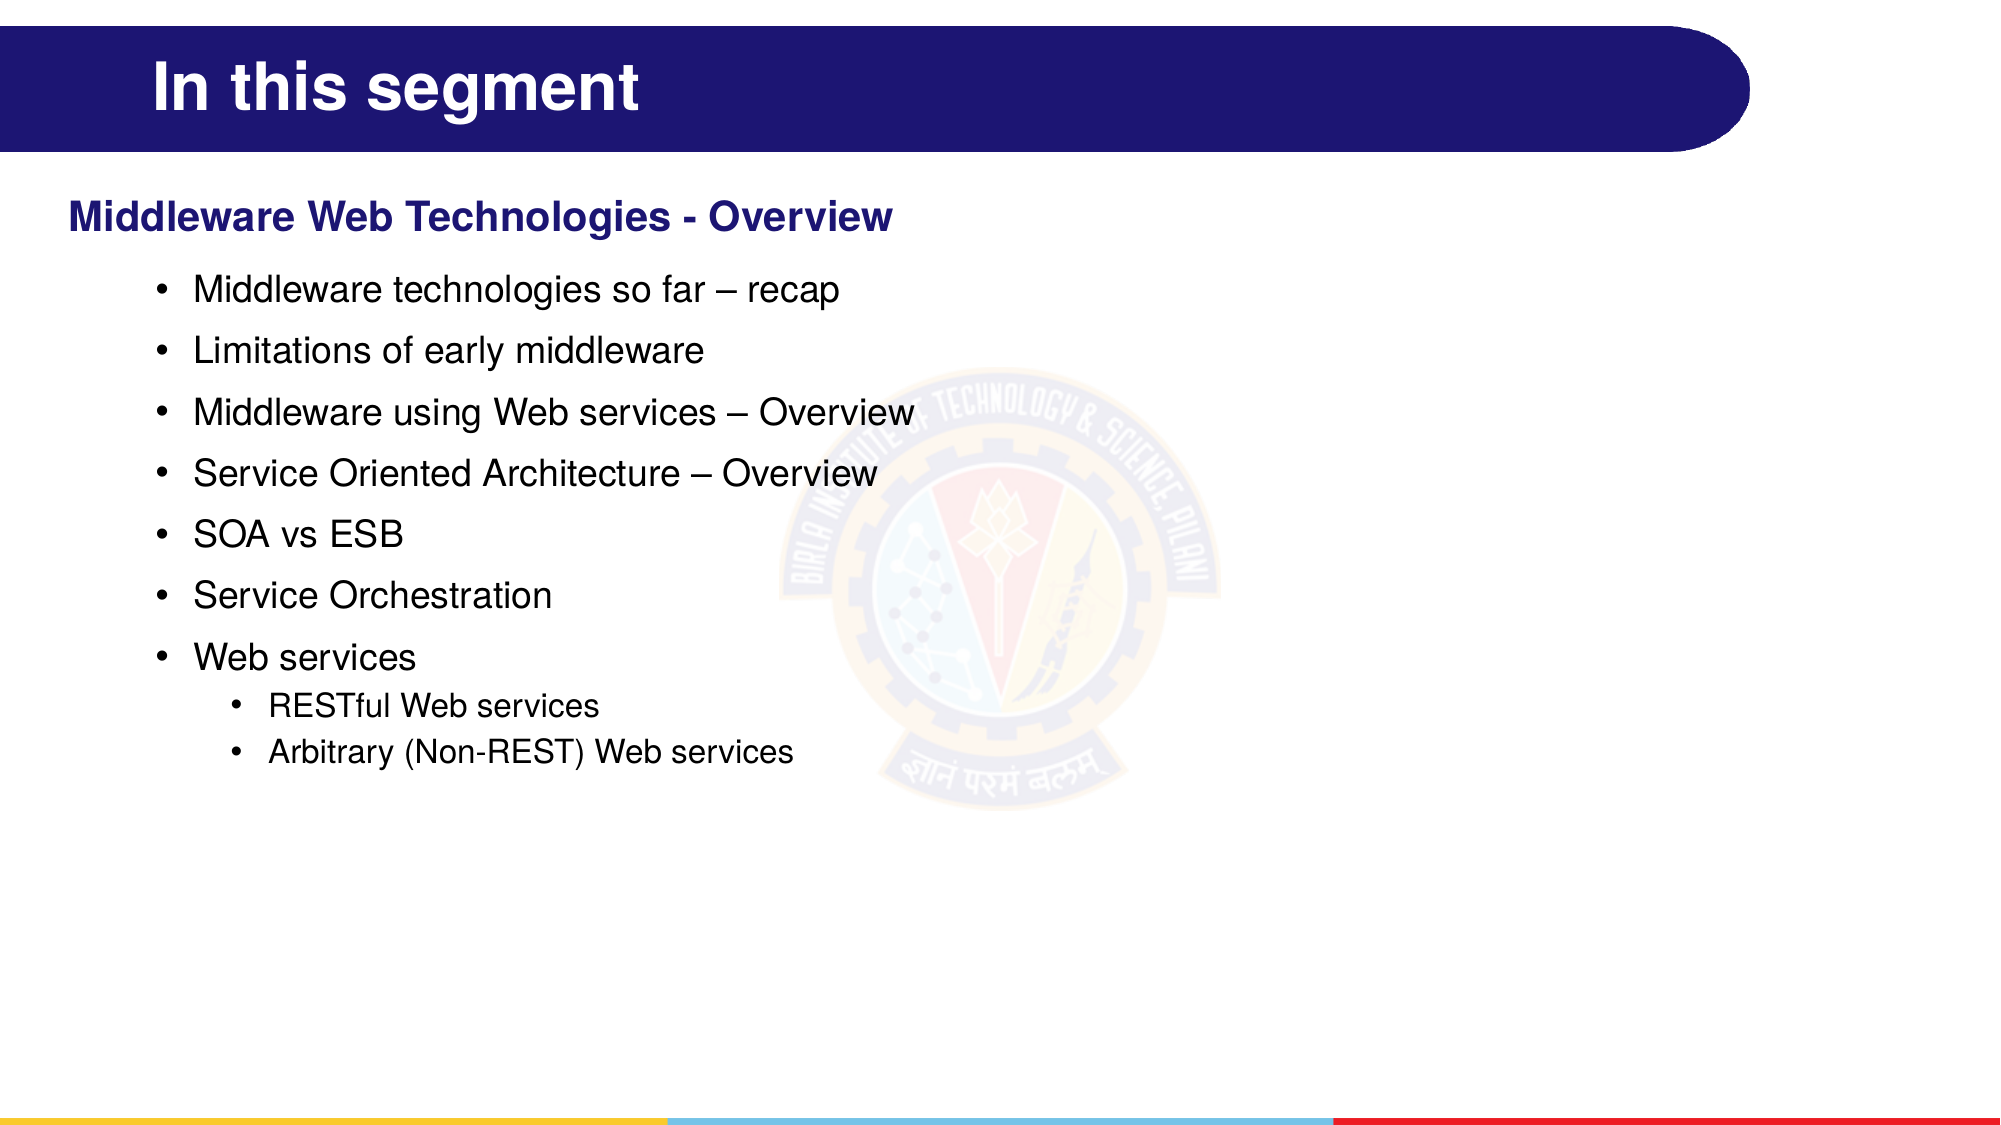

# In this segment
Middleware Web Technologies - Overview
Middleware technologies so far – recap
Limitations of early middleware
Middleware using Web services – Overview
Service Oriented Architecture – Overview
SOA vs ESB
Service Orchestration
Web services
RESTful Web services
Arbitrary (Non-REST) Web services